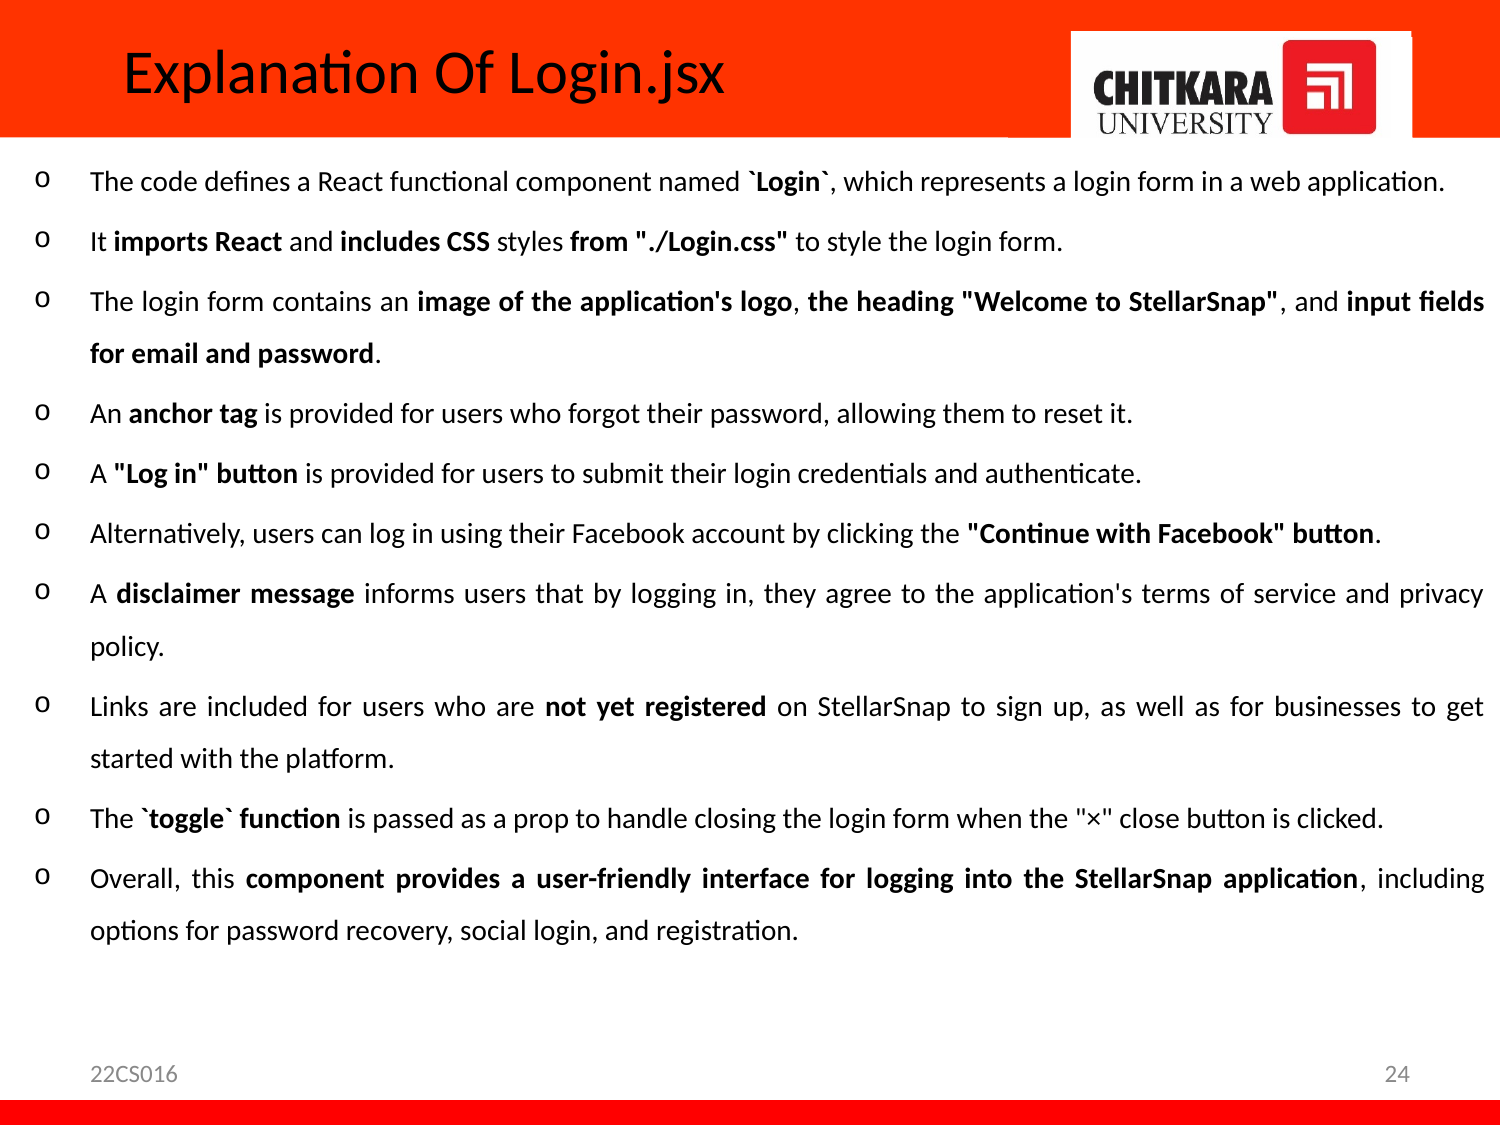

# Explanation Of Login.jsx
The code defines a React functional component named `Login`, which represents a login form in a web application.
It imports React and includes CSS styles from "./Login.css" to style the login form.
The login form contains an image of the application's logo, the heading "Welcome to StellarSnap", and input fields for email and password.
An anchor tag is provided for users who forgot their password, allowing them to reset it.
A "Log in" button is provided for users to submit their login credentials and authenticate.
Alternatively, users can log in using their Facebook account by clicking the "Continue with Facebook" button.
A disclaimer message informs users that by logging in, they agree to the application's terms of service and privacy policy.
Links are included for users who are not yet registered on StellarSnap to sign up, as well as for businesses to get started with the platform.
The `toggle` function is passed as a prop to handle closing the login form when the "×" close button is clicked.
Overall, this component provides a user-friendly interface for logging into the StellarSnap application, including options for password recovery, social login, and registration.
22CS016
24